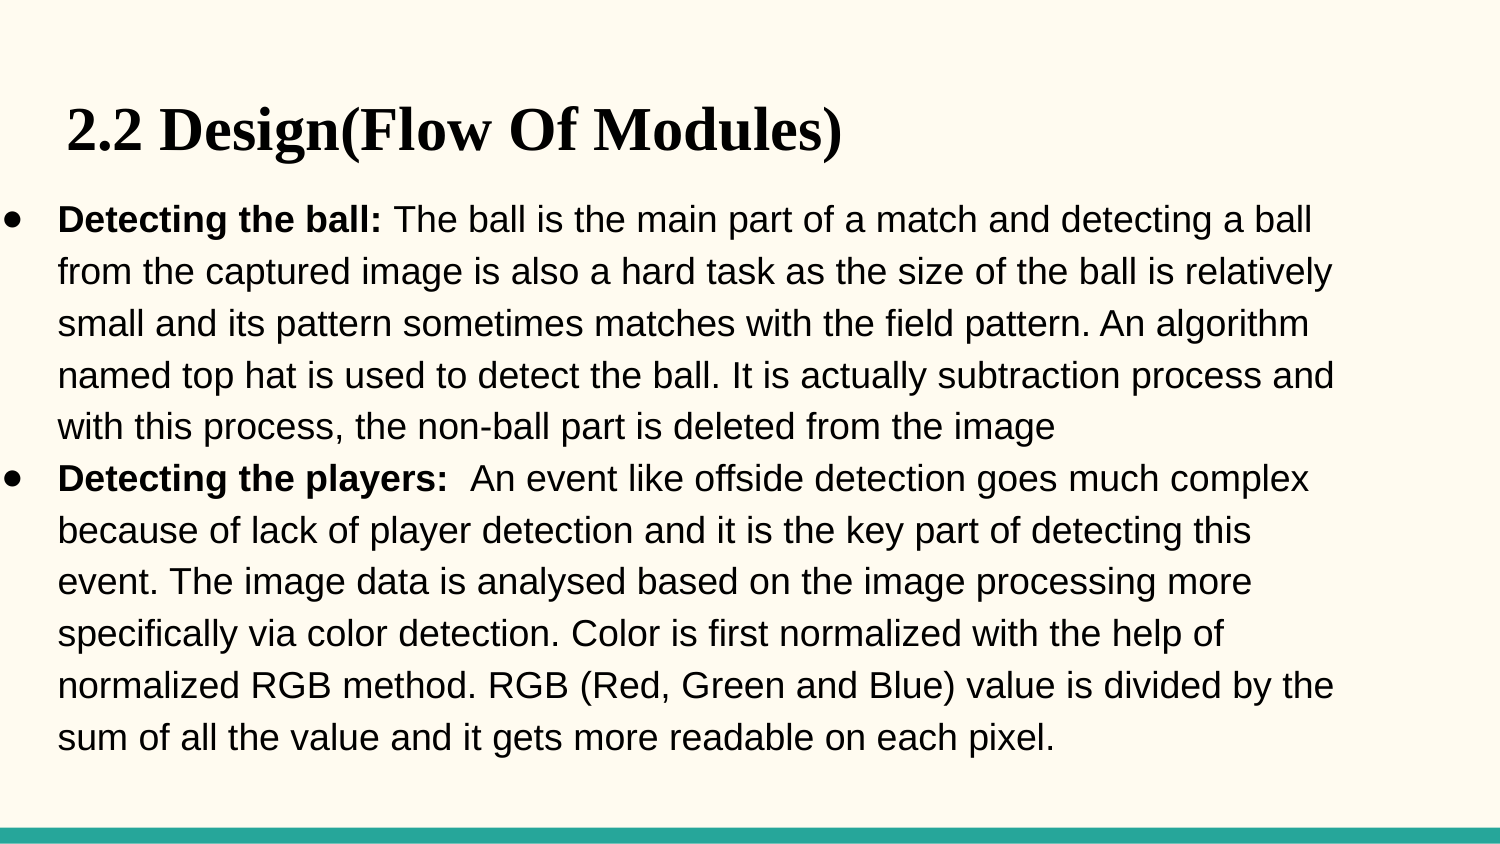

# 2.2 Design(Flow Of Modules)
Detecting the ball: The ball is the main part of a match and detecting a ball from the captured image is also a hard task as the size of the ball is relatively small and its pattern sometimes matches with the field pattern. An algorithm named top hat is used to detect the ball. It is actually subtraction process and with this process, the non-ball part is deleted from the image
Detecting the players:  An event like offside detection goes much complex because of lack of player detection and it is the key part of detecting this event. The image data is analysed based on the image processing more specifically via color detection. Color is first normalized with the help of normalized RGB method. RGB (Red, Green and Blue) value is divided by the sum of all the value and it gets more readable on each pixel.